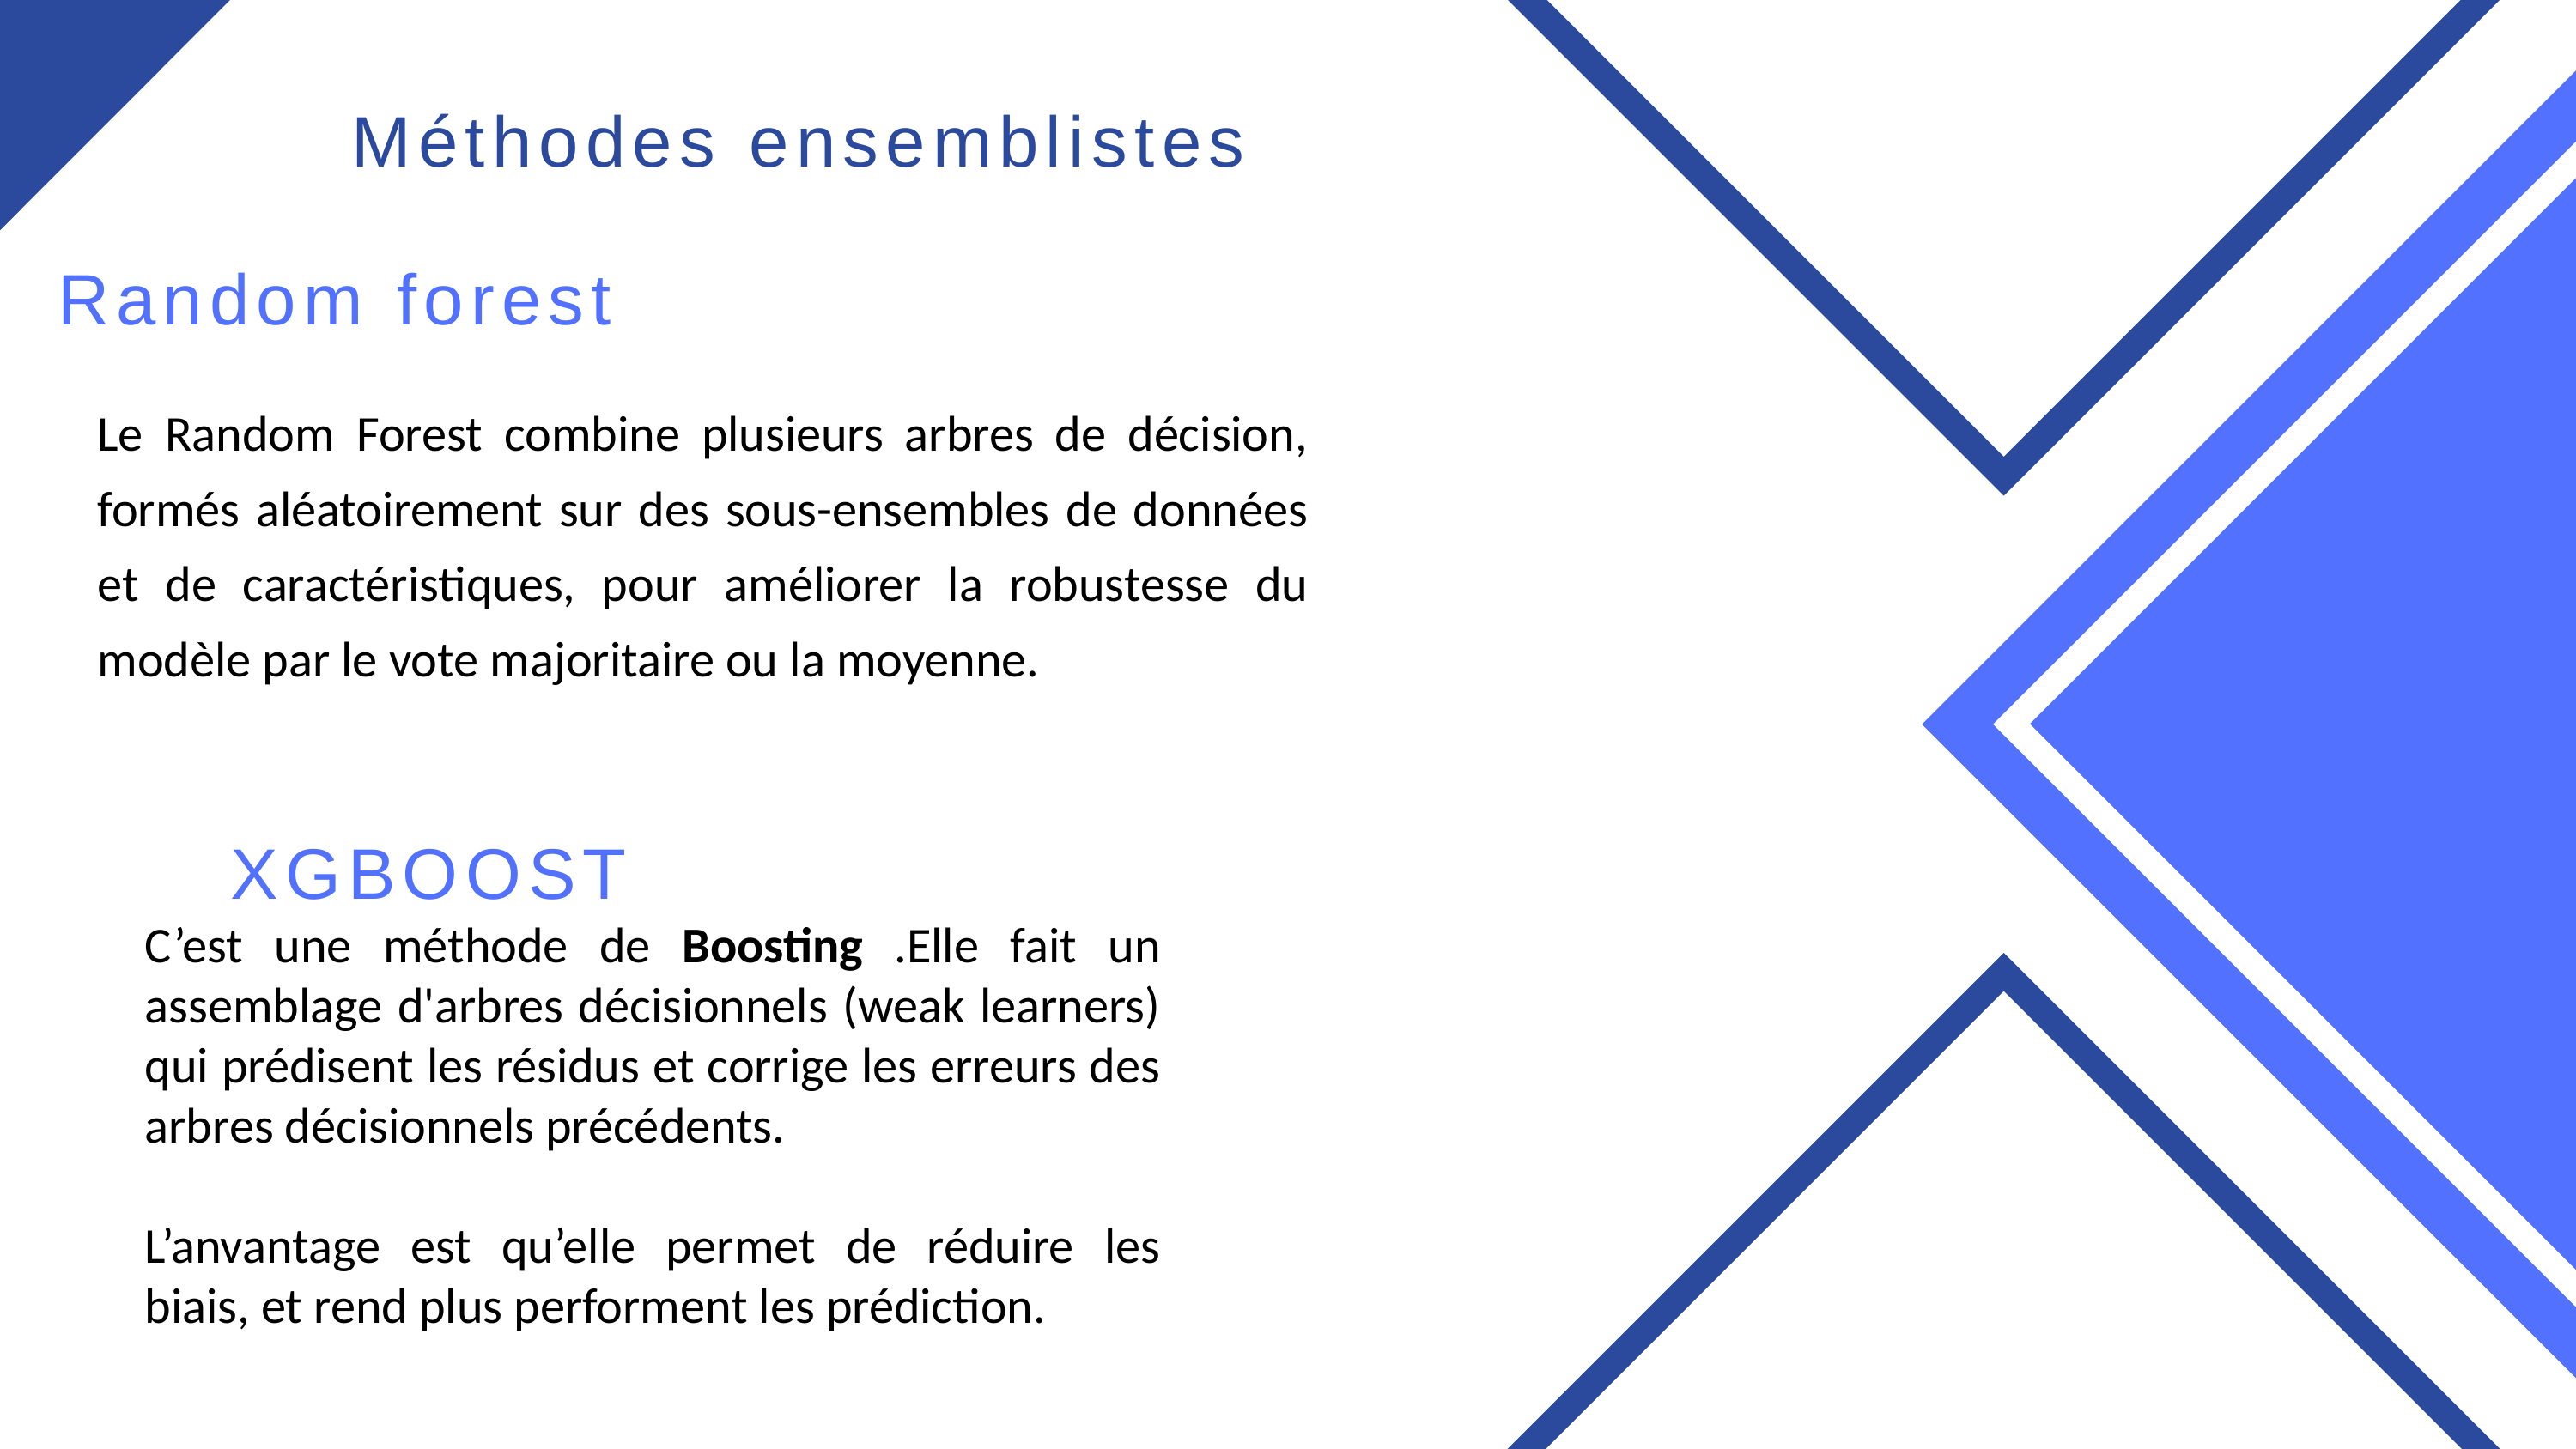

Méthodes ensemblistes
Random forest

Le Random Forest combine plusieurs arbres de décision, formés aléatoirement sur des sous-ensembles de données et de caractéristiques, pour améliorer la robustesse du modèle par le vote majoritaire ou la moyenne.

XGBOOST
C’est une méthode de Boosting .Elle fait un assemblage d'arbres décisionnels (weak learners) qui prédisent les résidus et corrige les erreurs des arbres décisionnels précédents.

L’anvantage est qu’elle permet de réduire les biais, et rend plus performent les prédiction.